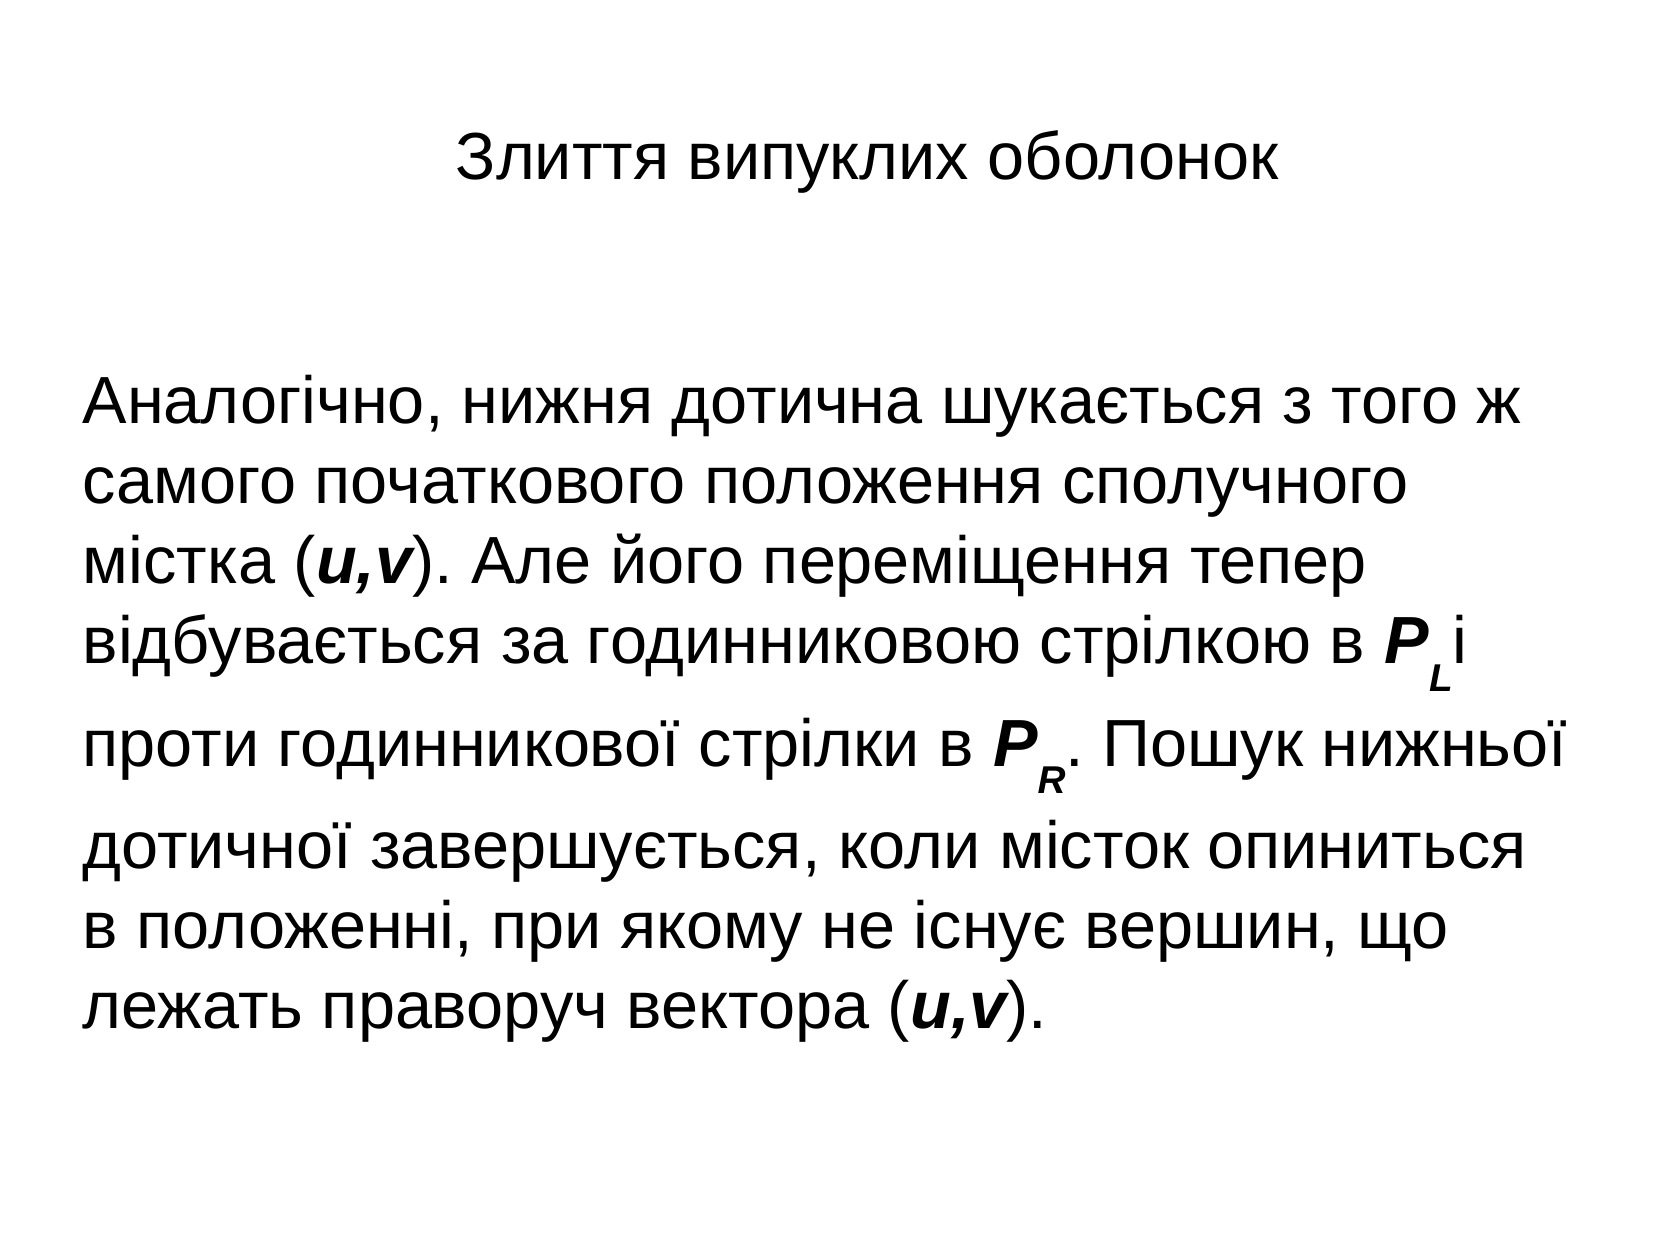

Злиття випуклих оболонок
Аналогічно, нижня дотична шукається з того ж самого початкового положення сполучного містка (u,v). Але його переміщення тепер відбувається за годинниковою стрілкою в PLі проти годинникової стрілки в PR. Пошук нижньої дотичної завершується, коли місток опиниться в положенні, при якому не існує вершин, що лежать праворуч вектора (u,v).